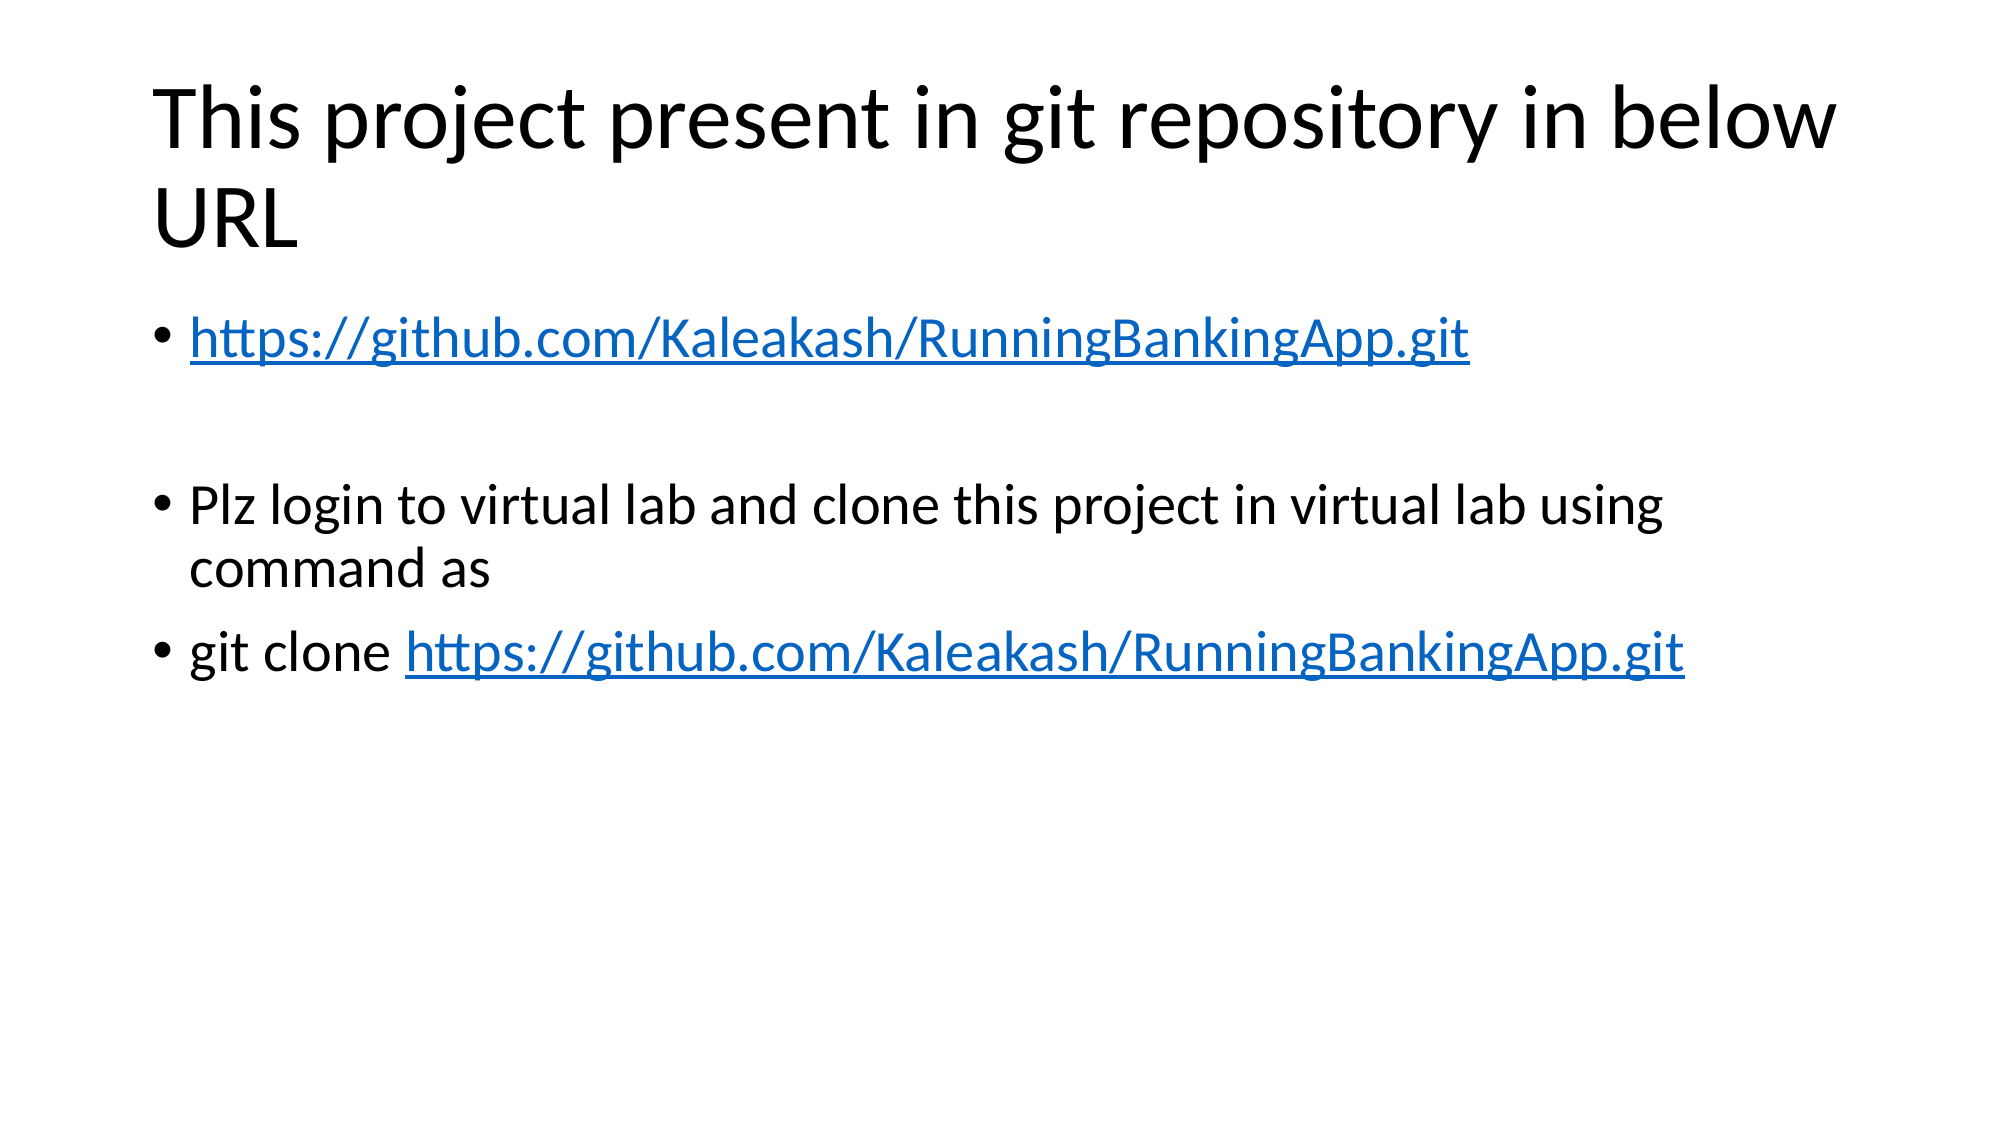

# This project present in git repository in below URL
https://github.com/Kaleakash/RunningBankingApp.git

Plz login to virtual lab and clone this project in virtual lab using command as
git clone https://github.com/Kaleakash/RunningBankingApp.git